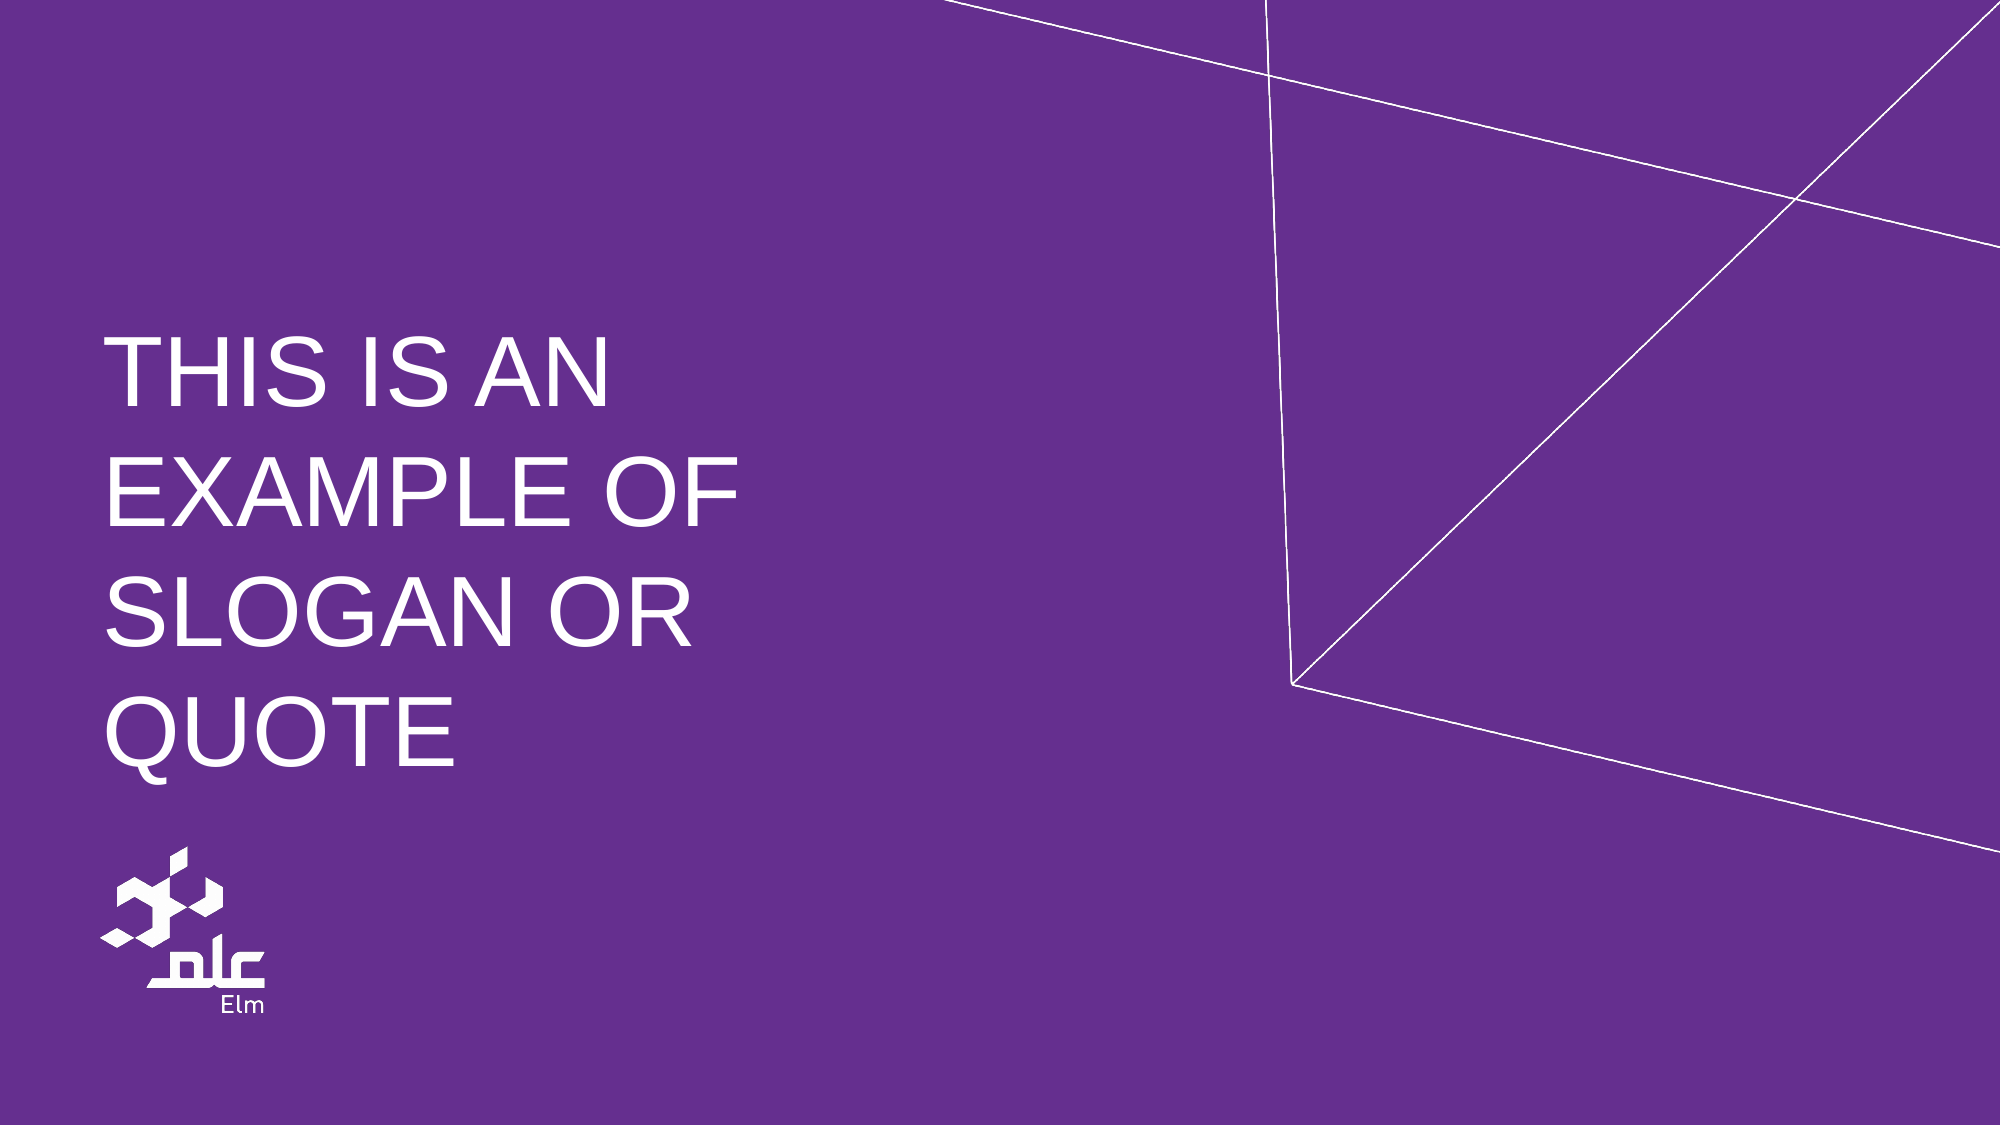

THIS IS AN EXAMPLE OF SLOGAN OR QUOTE